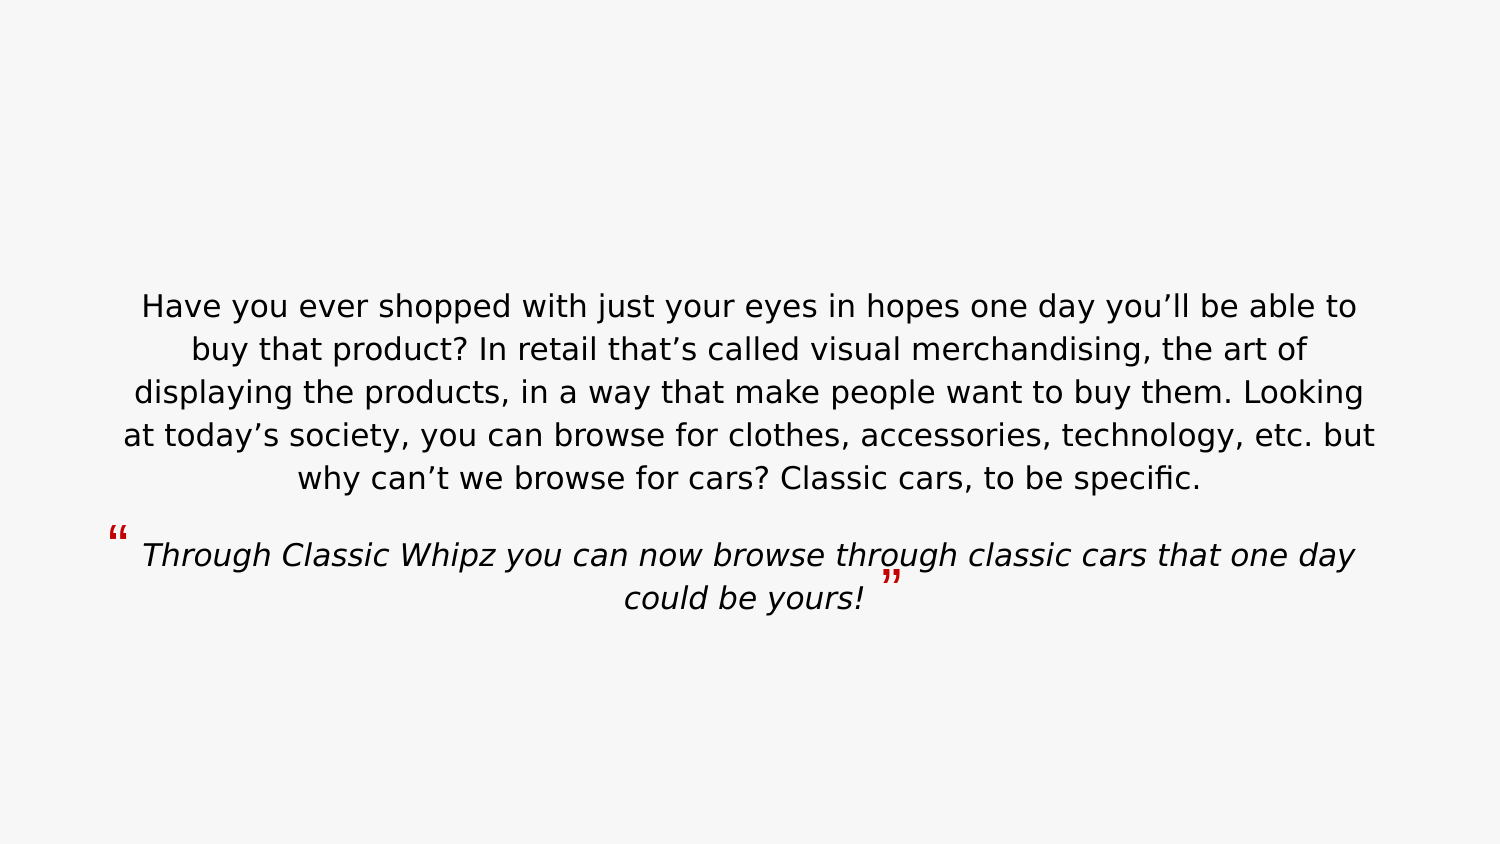

Have you ever shopped with just your eyes in hopes one day you’ll be able to buy that product? In retail that’s called visual merchandising, the art of displaying the products, in a way that make people want to buy them. Looking at today’s society, you can browse for clothes, accessories, technology, etc. but why can’t we browse for cars? Classic cars, to be specific.
Through Classic Whipz you can now browse through classic cars that one day could be yours!
“
”